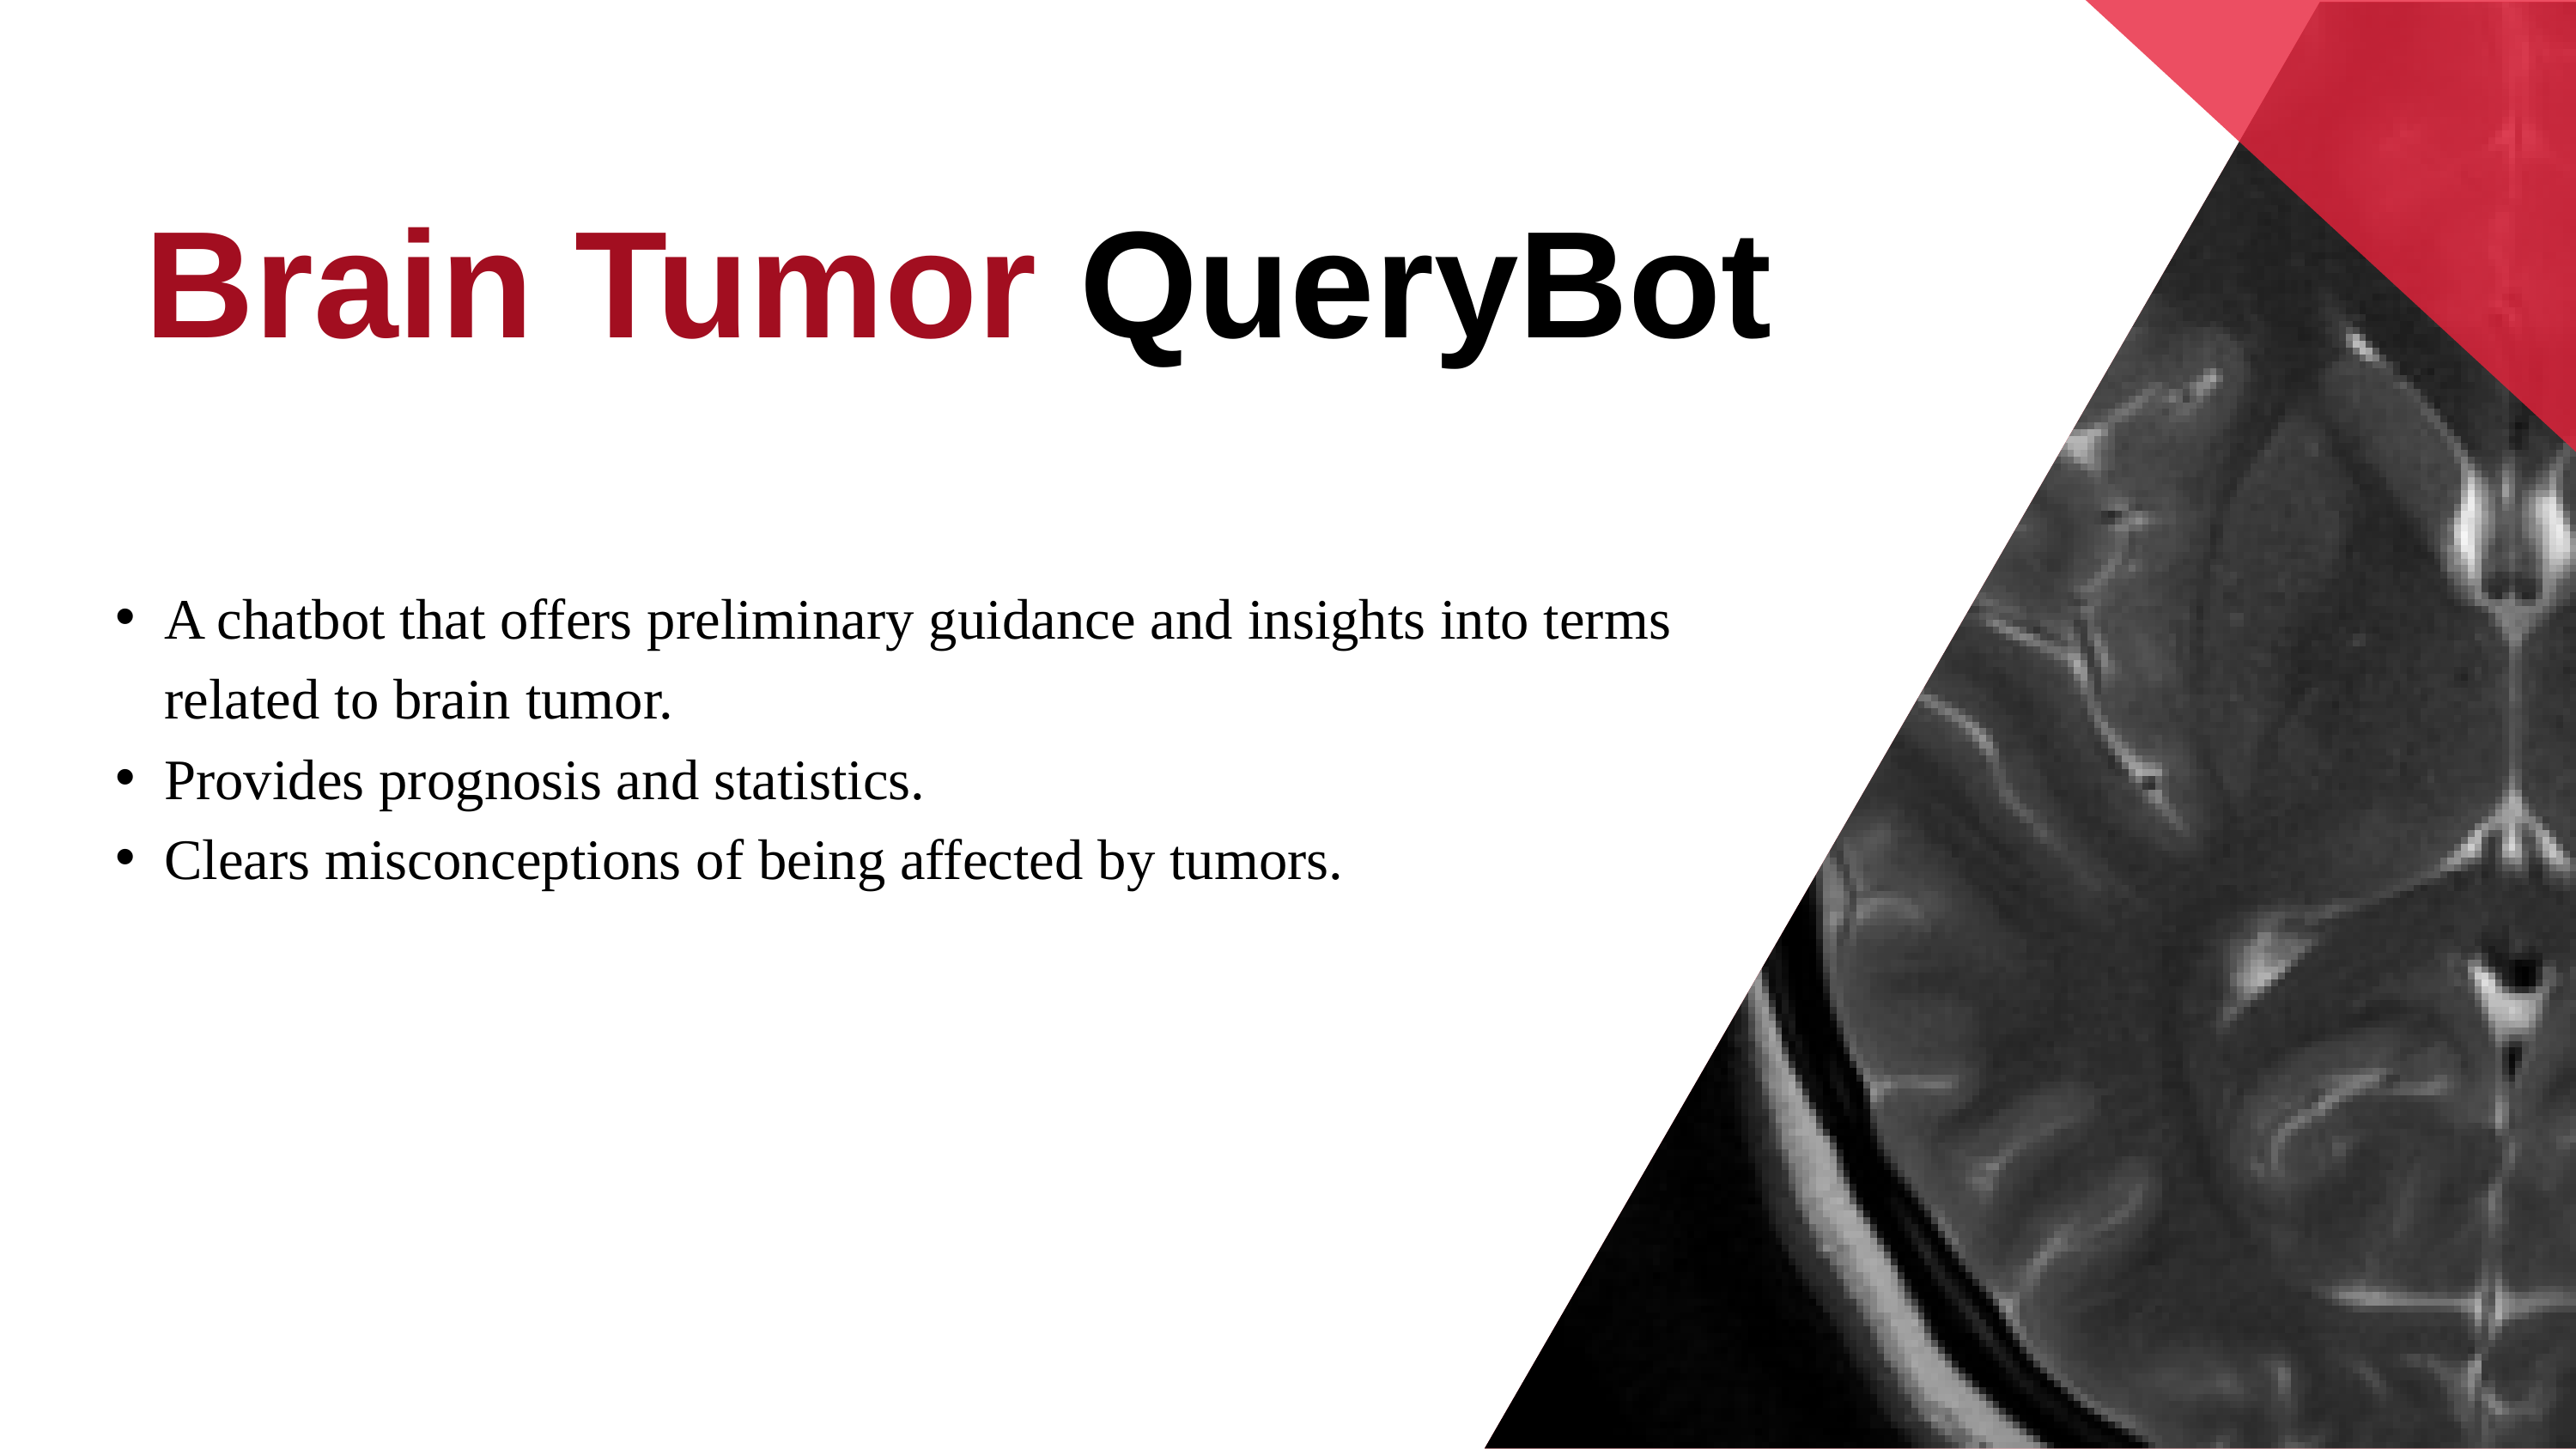

Brain Tumor QueryBot

A chatbot that offers preliminary guidance and insights into terms related to brain tumor.
Provides prognosis and statistics.
Clears misconceptions of being affected by tumors.